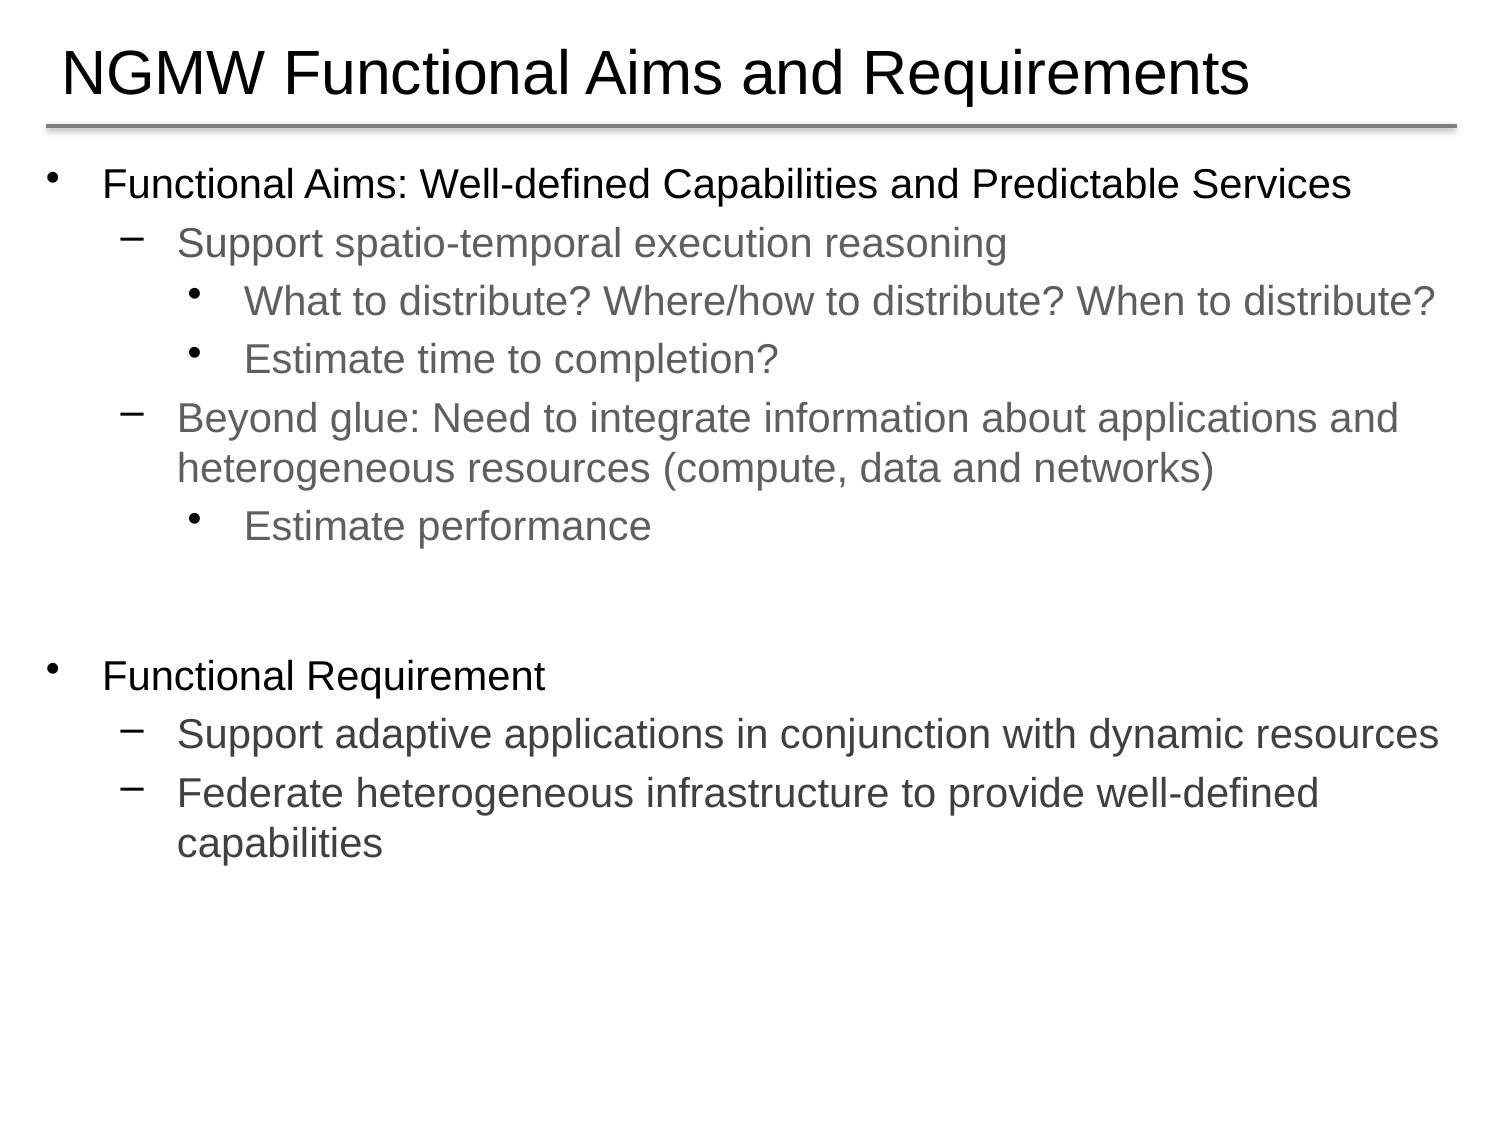

# NGMW Functional Aims and Requirements
Functional Aims: Well-defined Capabilities and Predictable Services
Support spatio-temporal execution reasoning
What to distribute? Where/how to distribute? When to distribute?
Estimate time to completion?
Beyond glue: Need to integrate information about applications and heterogeneous resources (compute, data and networks)
Estimate performance

Functional Requirement
Support adaptive applications in conjunction with dynamic resources
Federate heterogeneous infrastructure to provide well-defined capabilities